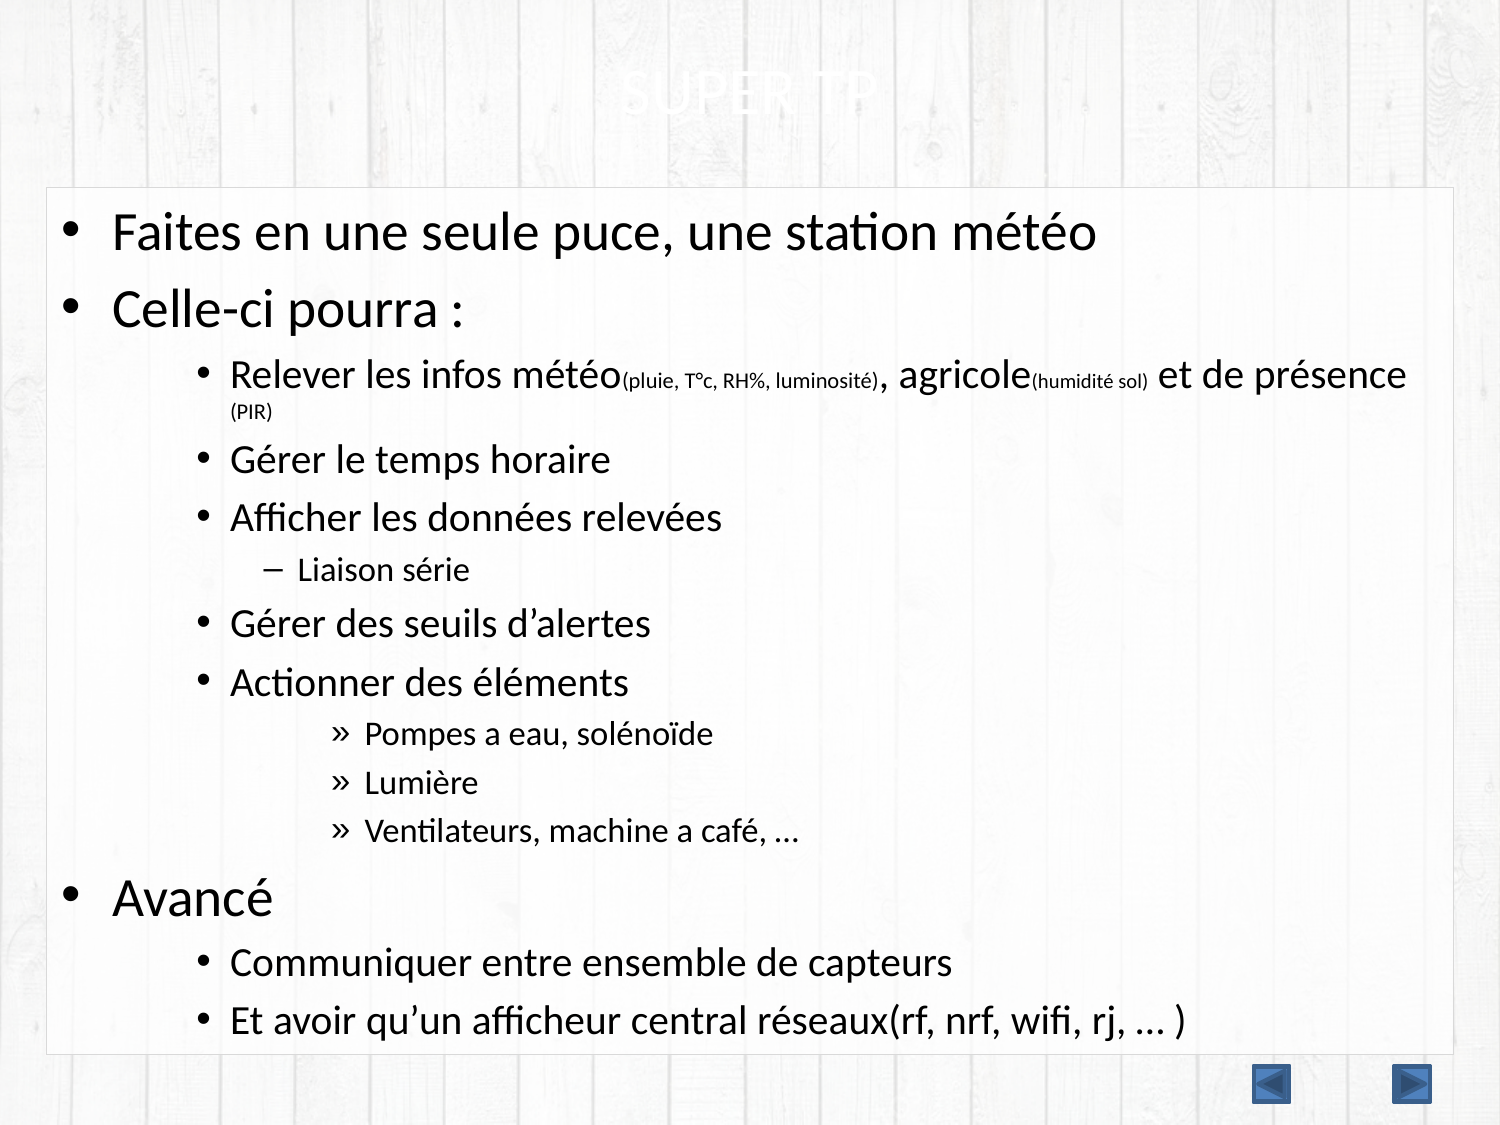

# SUPER TP
Faites en une seule puce, une station météo
Celle-ci pourra :
Relever les infos météo(pluie, T°c, RH%, luminosité), agricole(humidité sol) et de présence (PIR)
Gérer le temps horaire
Afficher les données relevées
Liaison série
Gérer des seuils d’alertes
Actionner des éléments
Pompes a eau, solénoïde
Lumière
Ventilateurs, machine a café, …
Avancé
Communiquer entre ensemble de capteurs
Et avoir qu’un afficheur central réseaux(rf, nrf, wifi, rj, … )